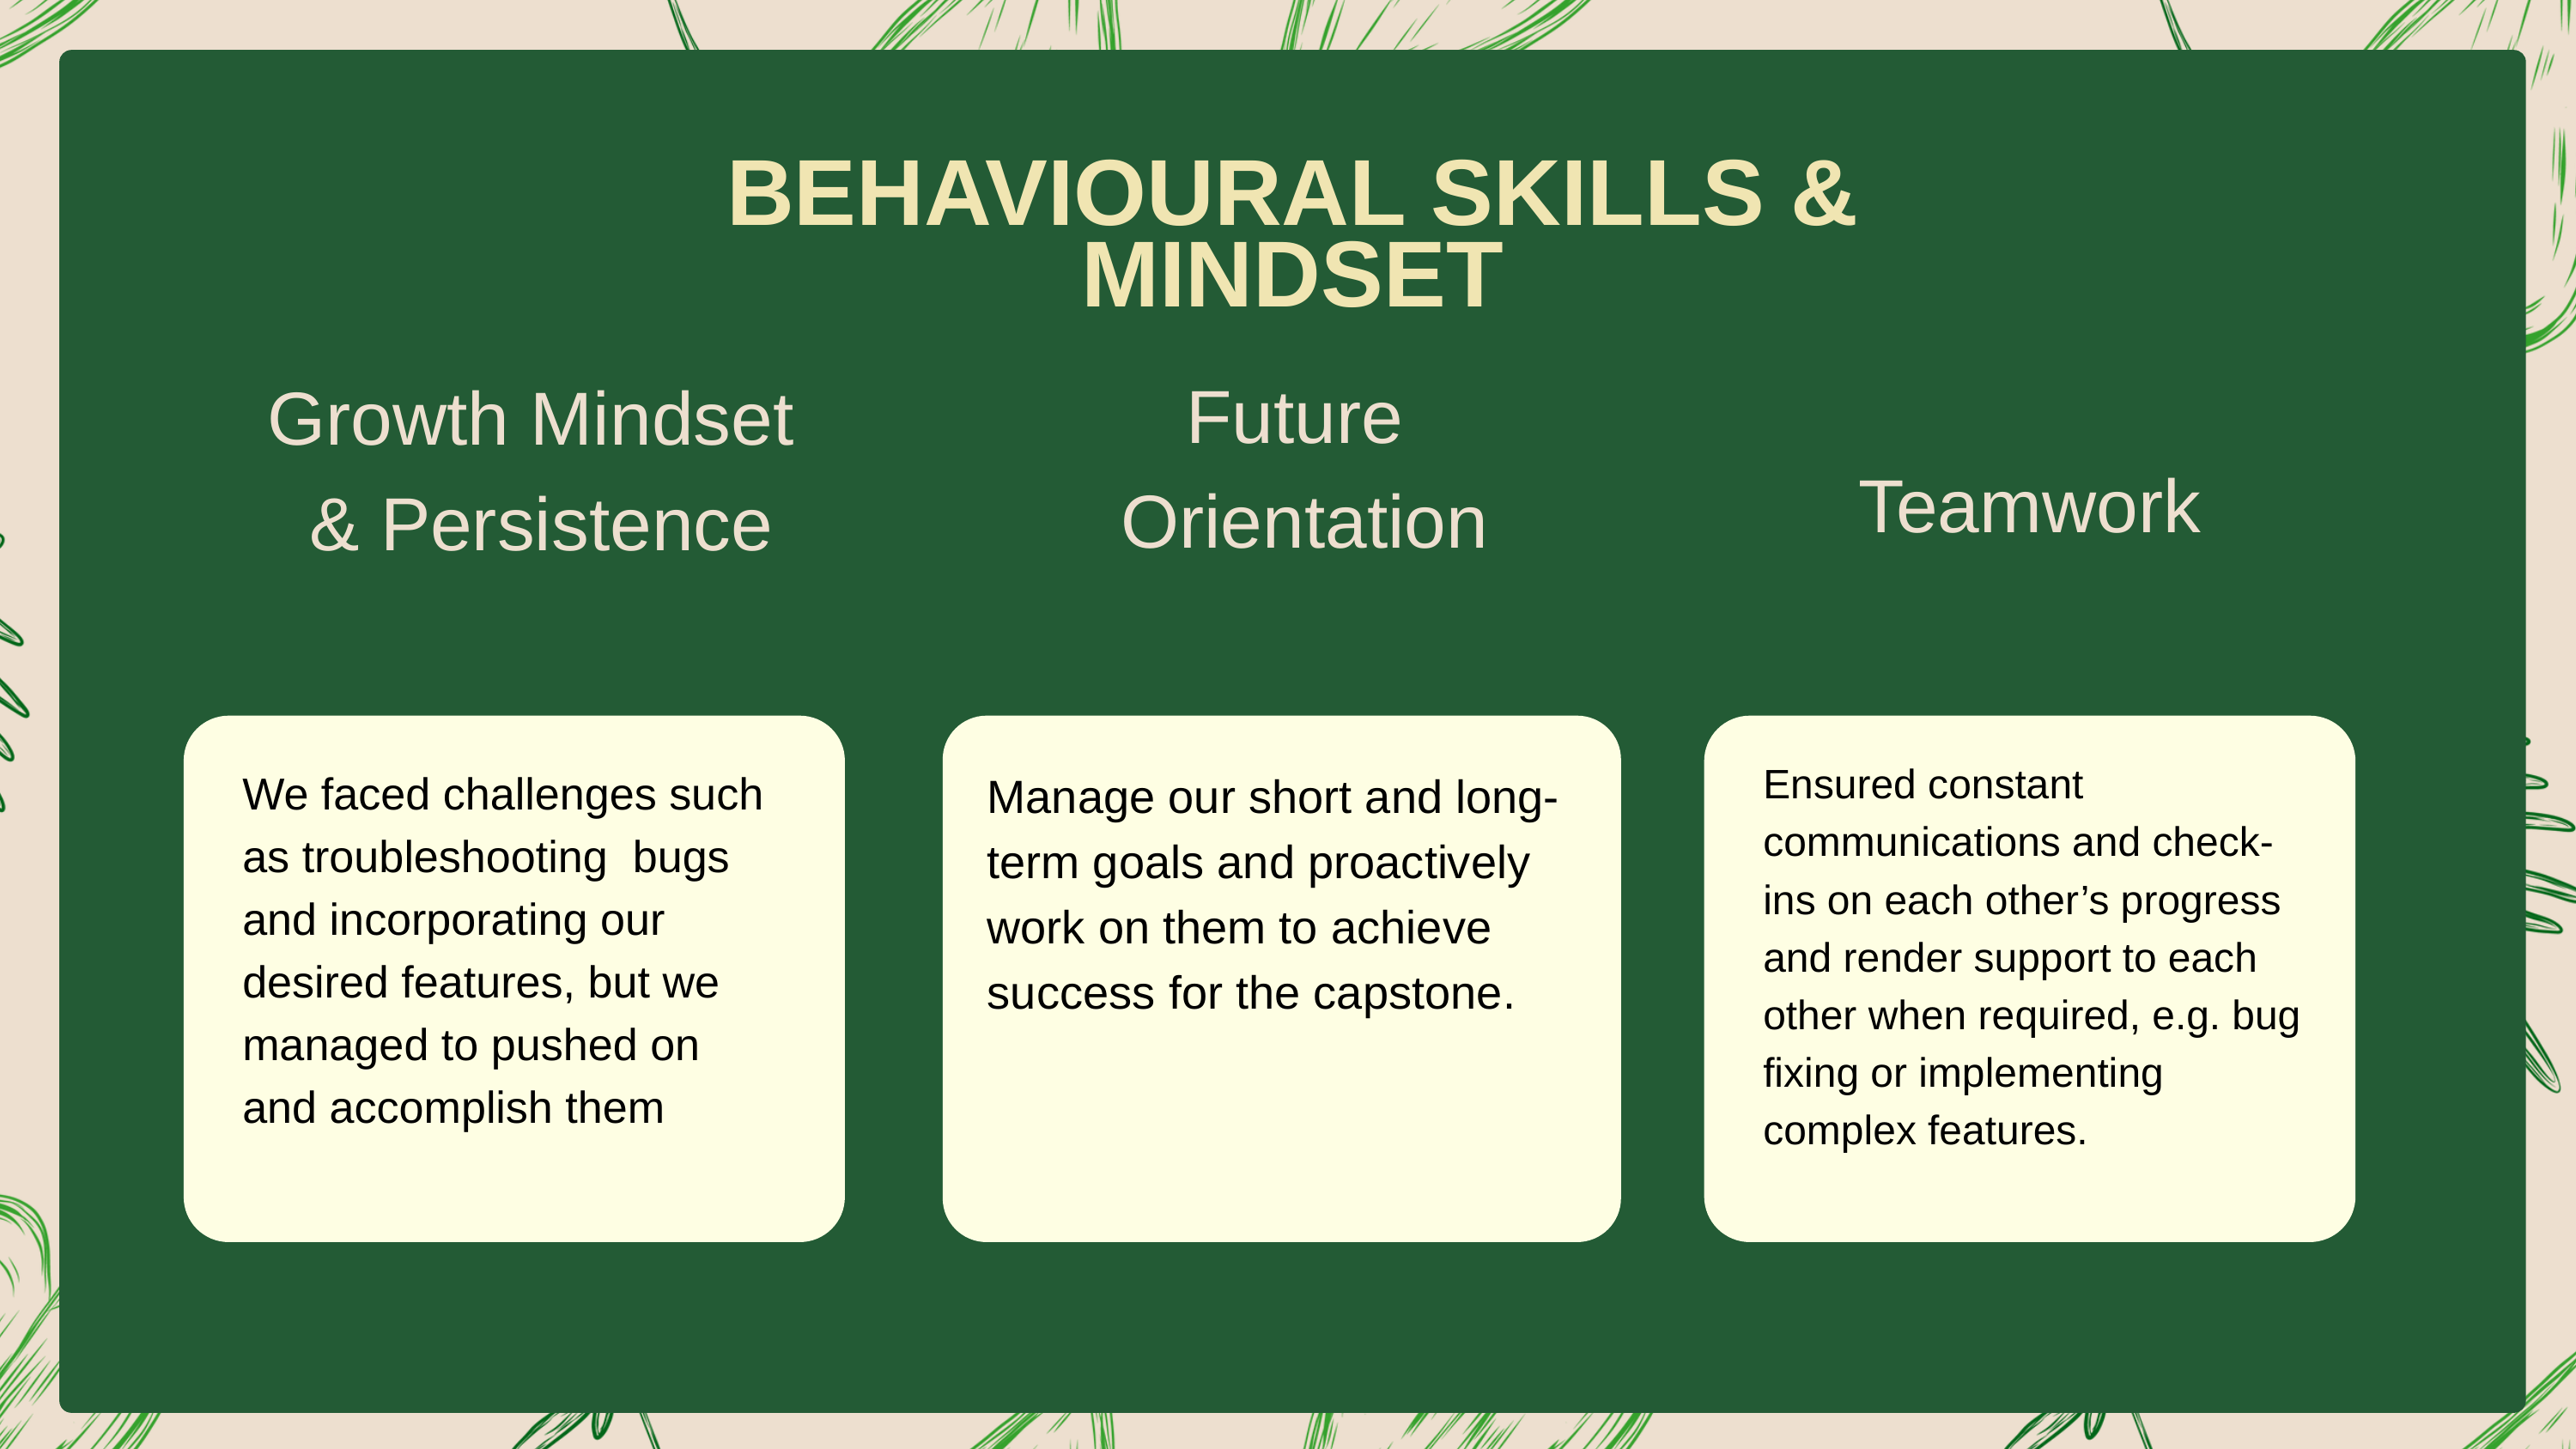

BEHAVIOURAL SKILLS & MINDSET
Future
 Orientation

Growth Mindset
& Persistence
Teamwork

Ensured constant communications and check-ins on each other’s progress and render support to each other when required, e.g. bug fixing or implementing complex features.
We faced challenges such as troubleshooting  bugs  and incorporating our desired features, but we managed to pushed on and accomplish them
Manage our short and long-term goals and proactively work on them to achieve success for the capstone.